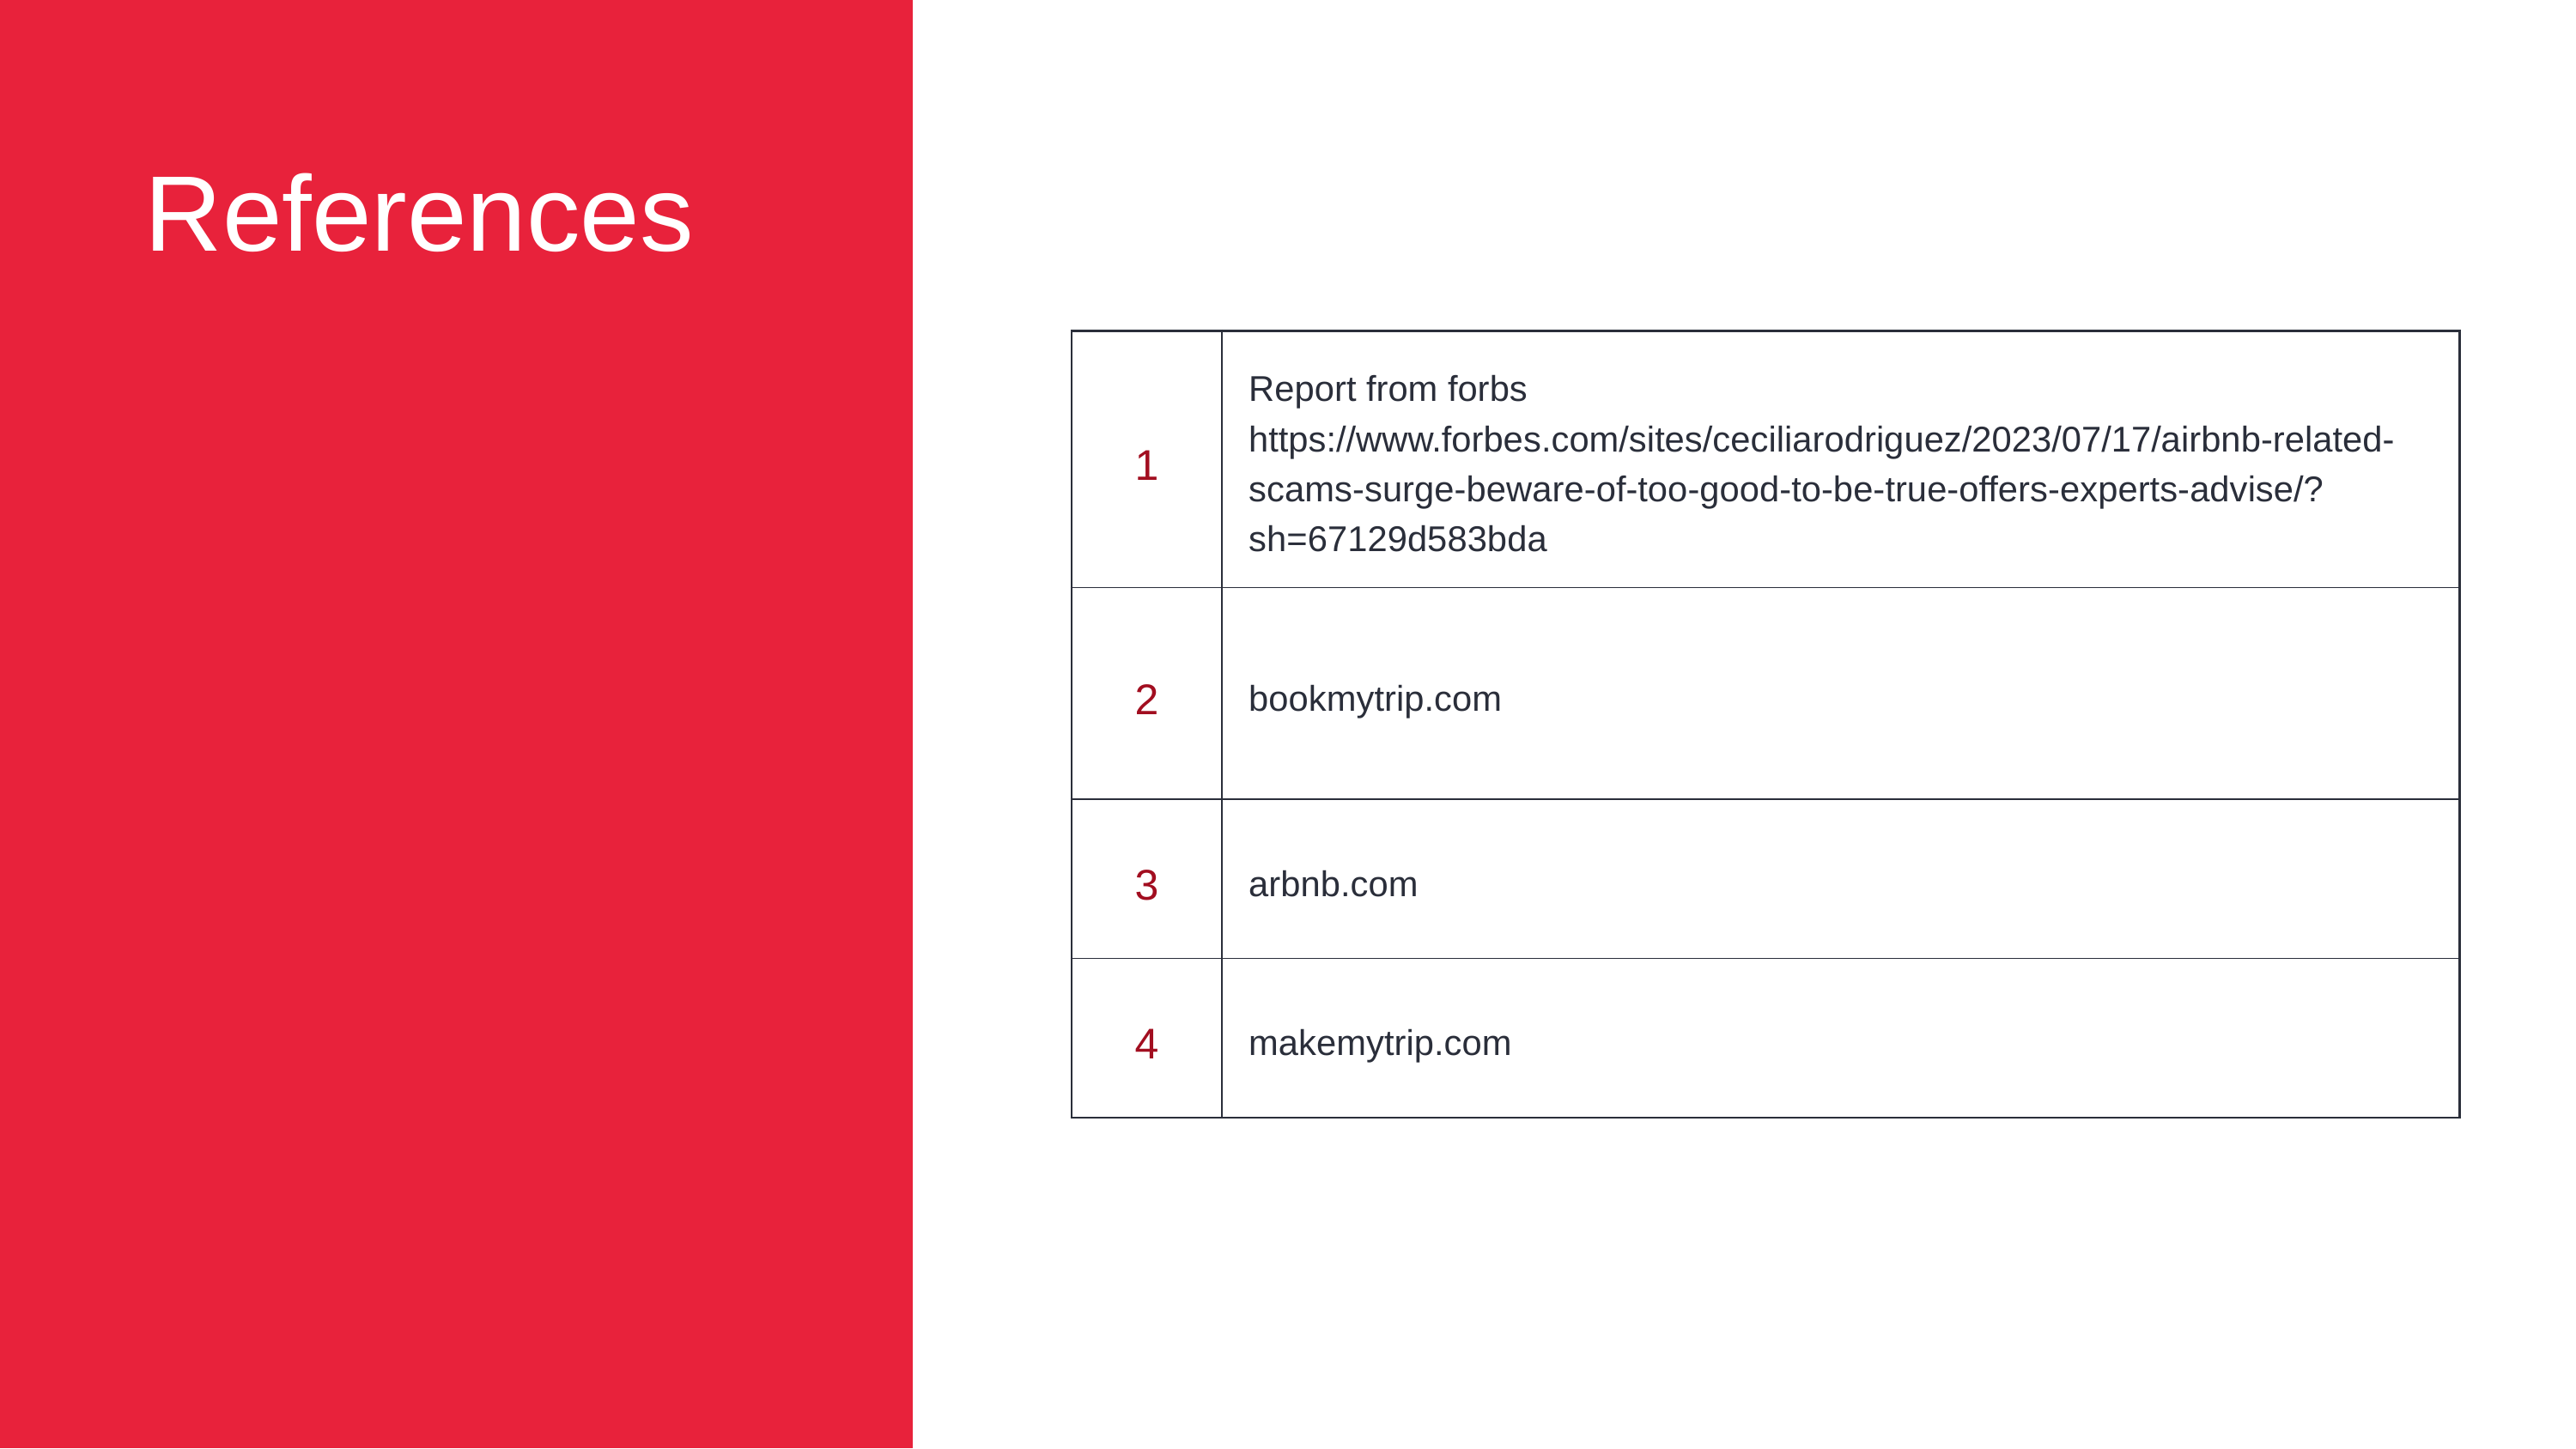

References
| 1 | Report from forbs https://www.forbes.com/sites/ceciliarodriguez/2023/07/17/airbnb-related-scams-surge-beware-of-too-good-to-be-true-offers-experts-advise/?sh=67129d583bda |
| --- | --- |
| 2 | bookmytrip.com |
| 3 | arbnb.com |
| 4 | makemytrip.com |